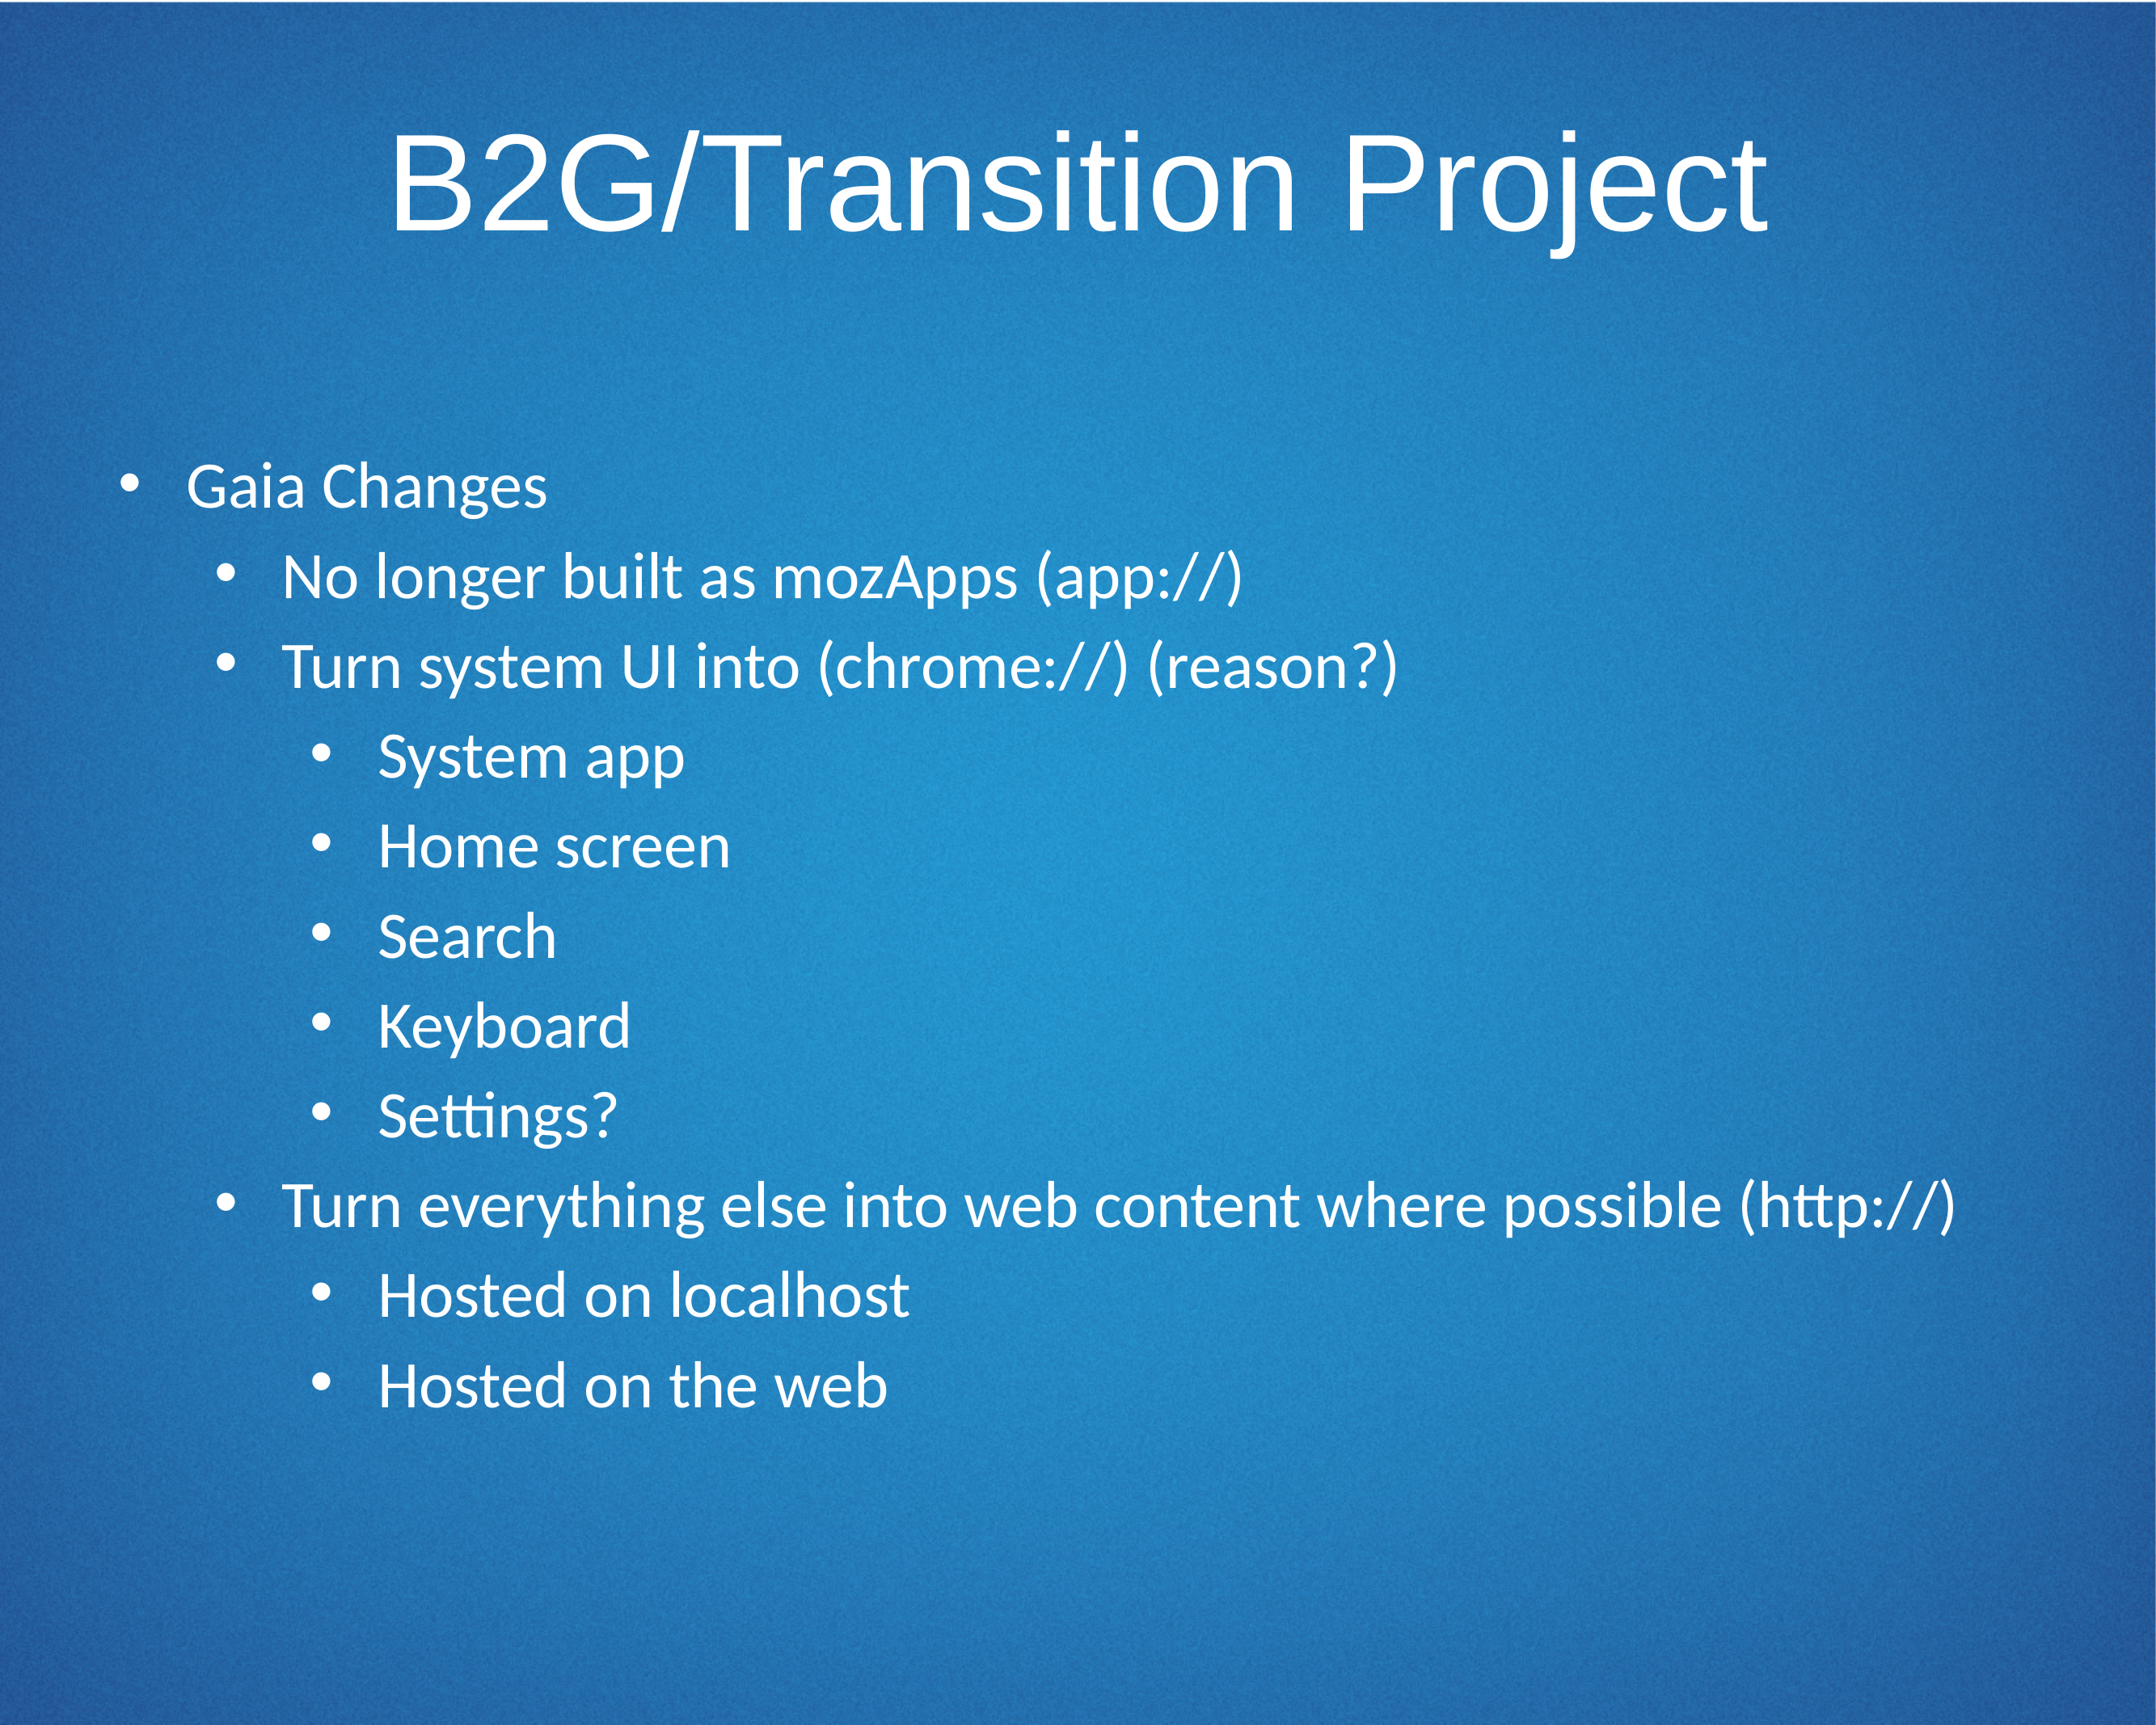

# B2G/Transition Project
Gaia Changes
No longer built as mozApps (app://)
Turn system UI into (chrome://) (reason?)
System app
Home screen
Search
Keyboard
Settings?
Turn everything else into web content where possible (http://)
Hosted on localhost
Hosted on the web